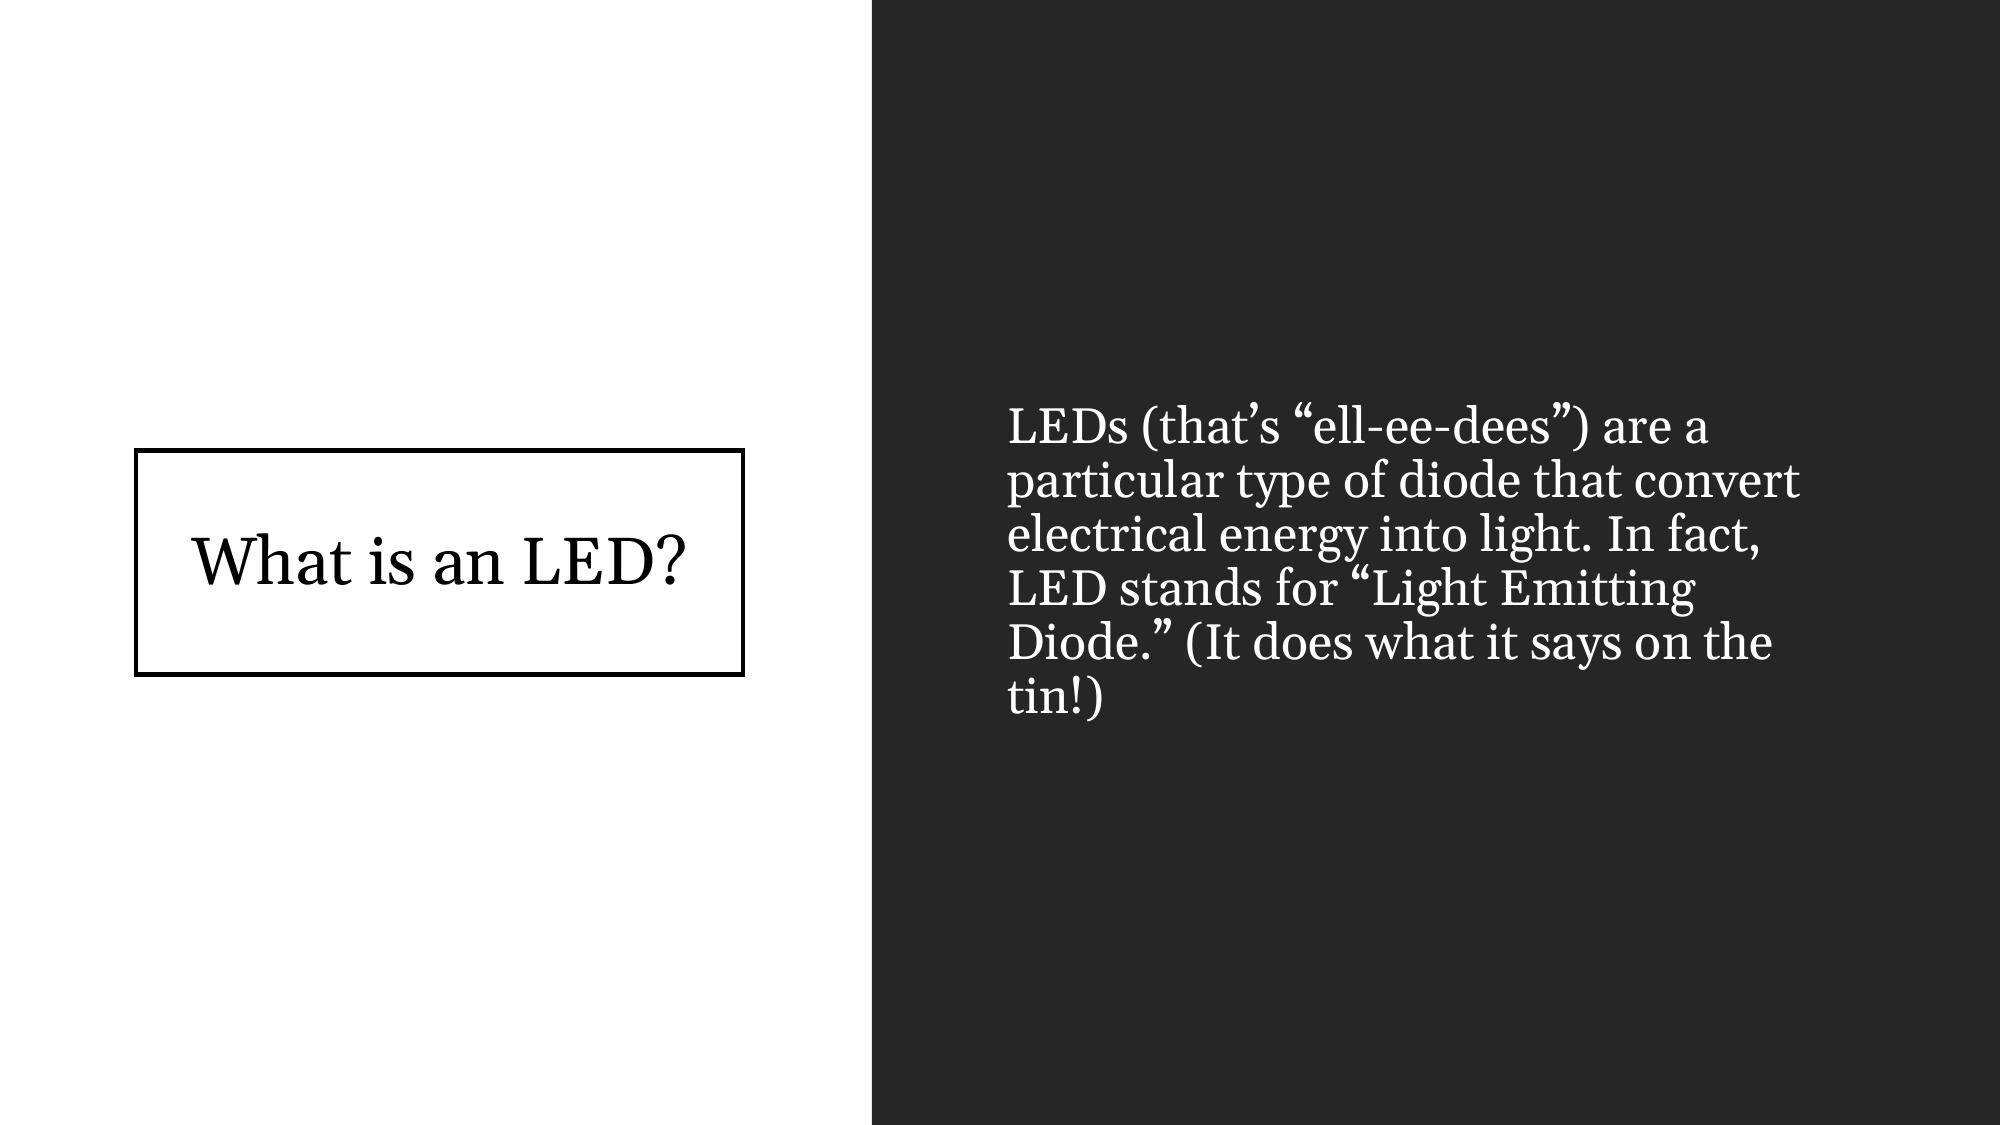

LEDs (that’s “ell-ee-dees”) are a particular type of diode that convert electrical energy into light. In fact, LED stands for “Light Emitting Diode.” (It does what it says on the tin!)
# What is an LED?